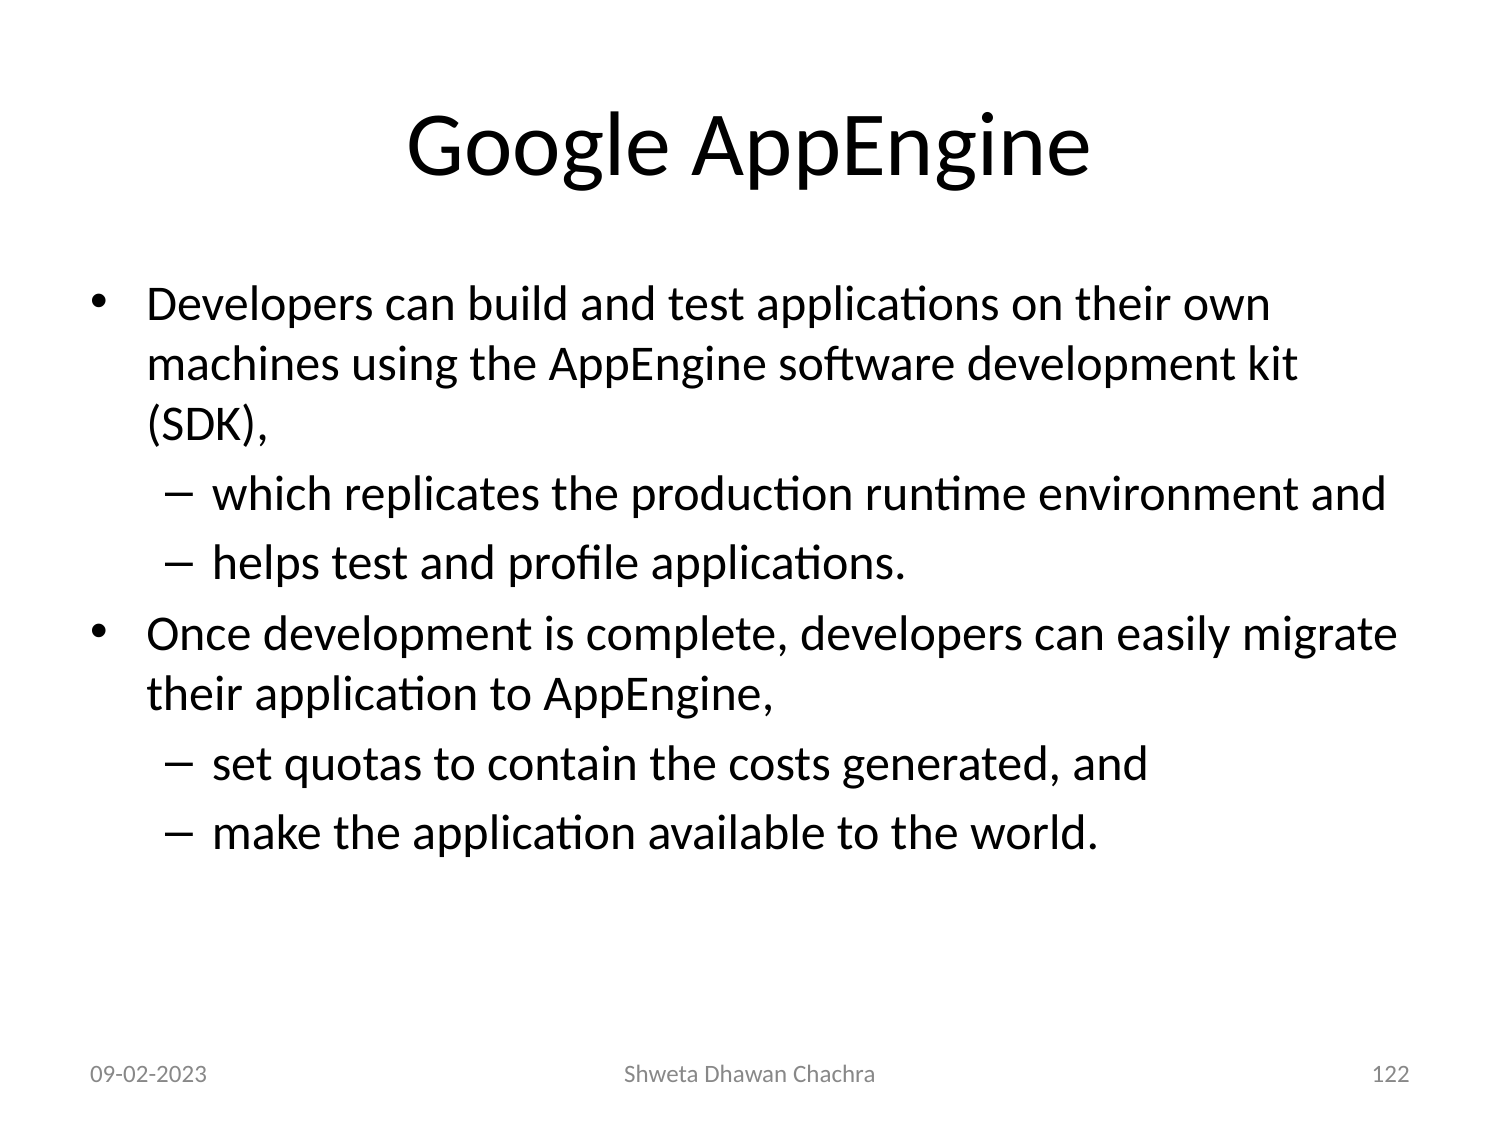

# Google AppEngine
Developers can build and test applications on their own machines using the AppEngine software development kit (SDK),
which replicates the production runtime environment and
helps test and profile applications.
Once development is complete, developers can easily migrate their application to AppEngine,
set quotas to contain the costs generated, and
make the application available to the world.

09-02-2023
Shweta Dhawan Chachra
122